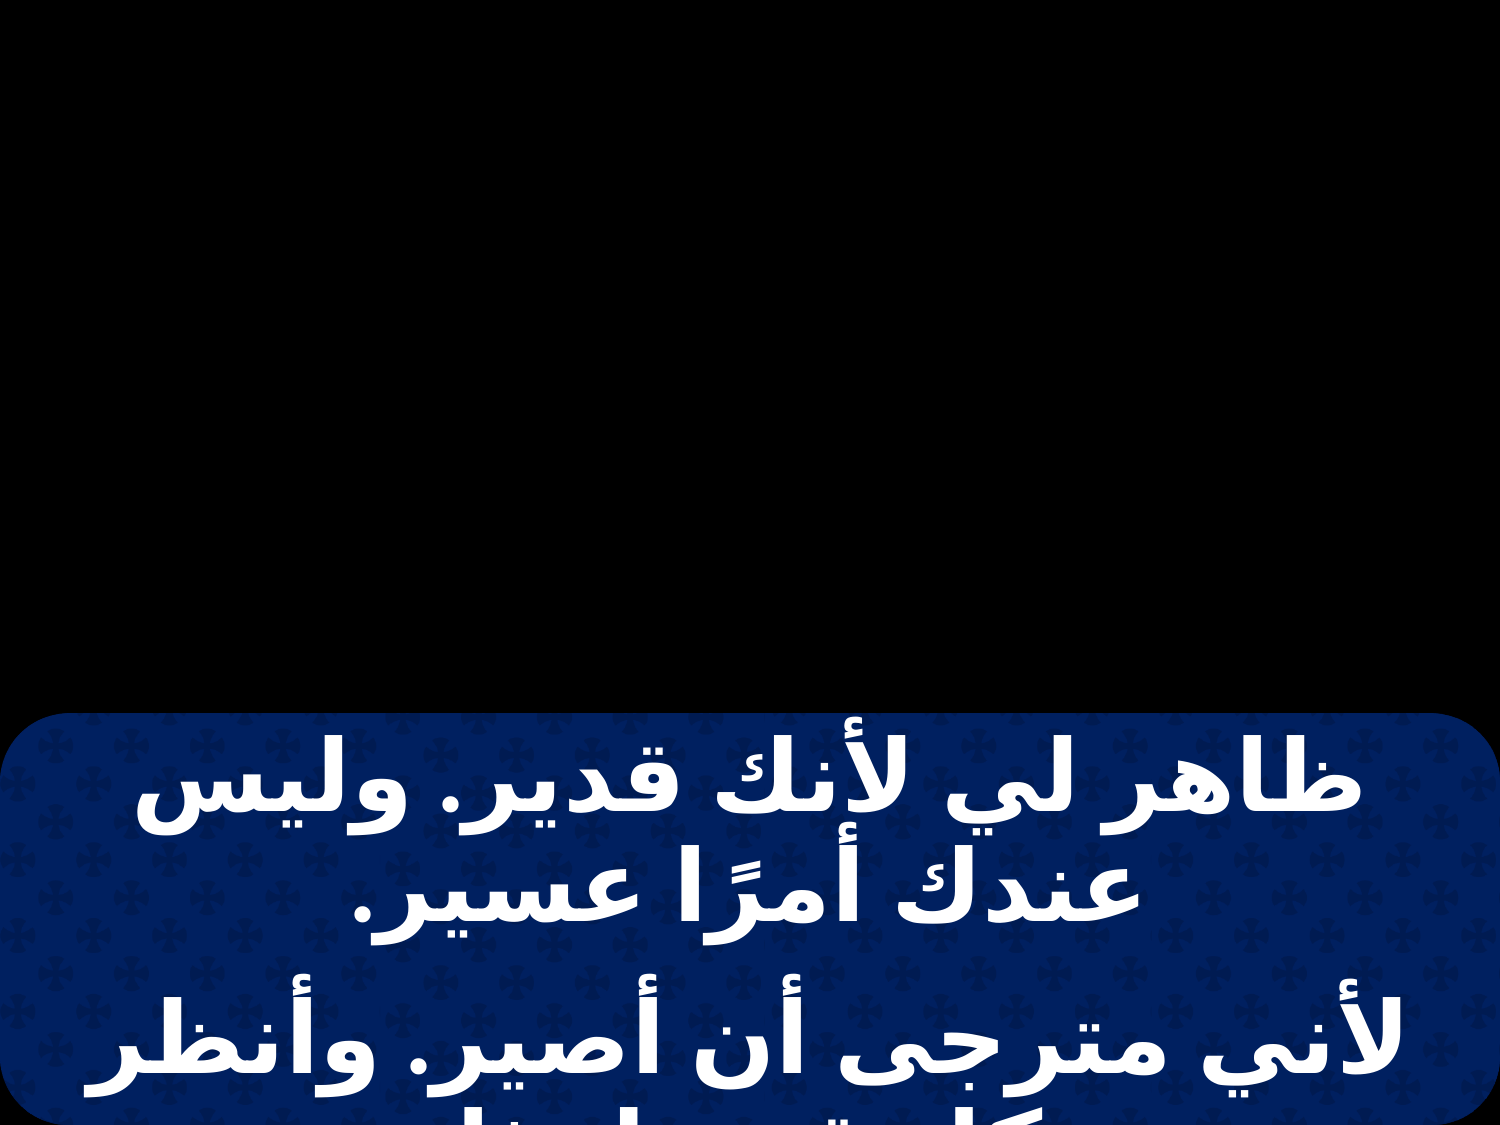

| ظاهر لي لأنك قدير. وليس عندك أمرًا عسير. |
| --- |
|  |
| لأني مترجى أن أصير. وأنظر هيكل قدسك ثان. |